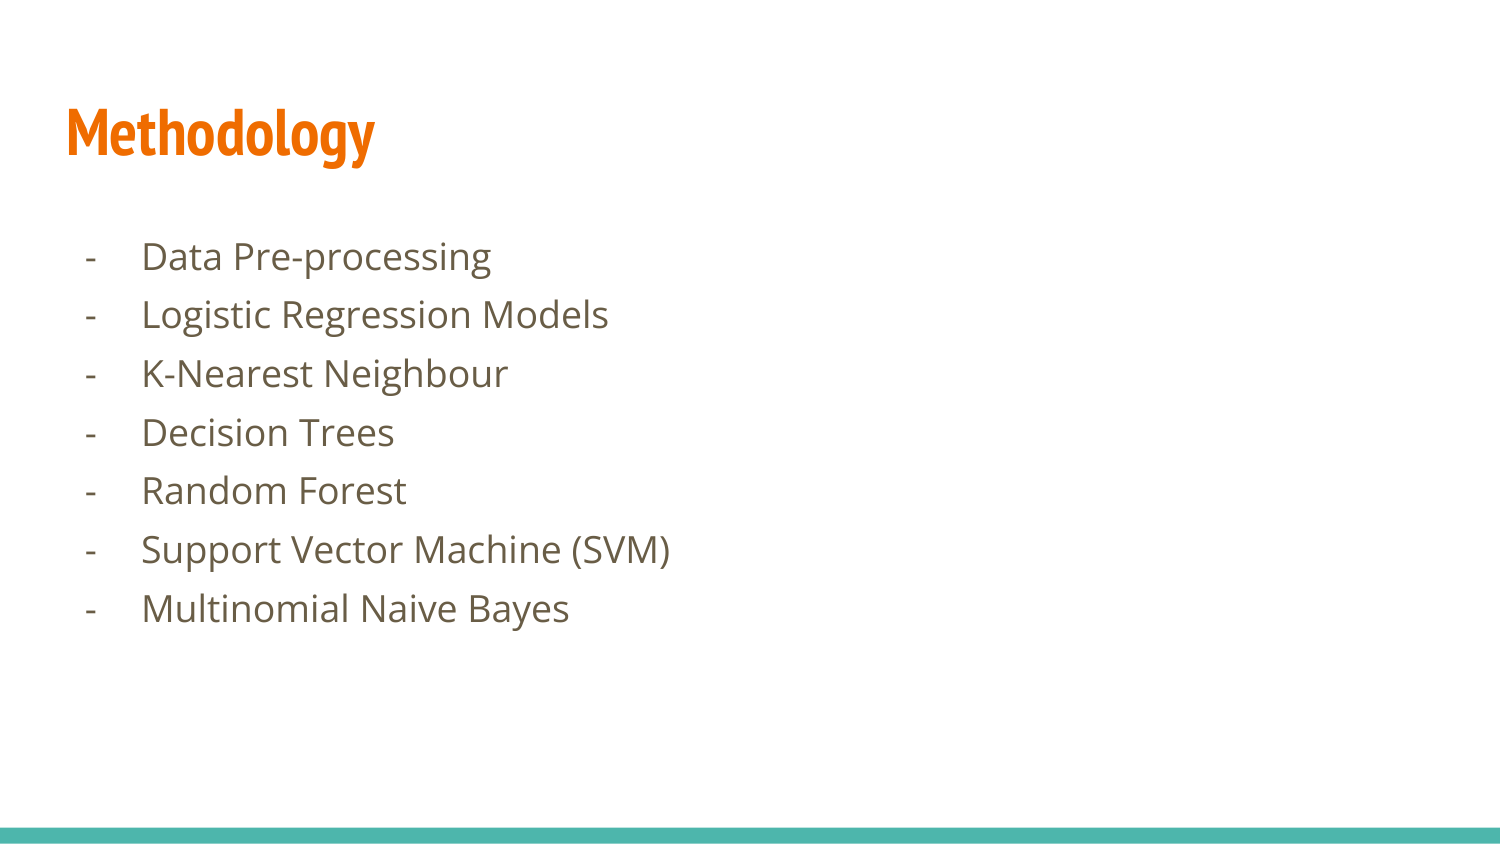

# Methodology
Data Pre-processing
Logistic Regression Models
K-Nearest Neighbour
Decision Trees
Random Forest
Support Vector Machine (SVM)
Multinomial Naive Bayes